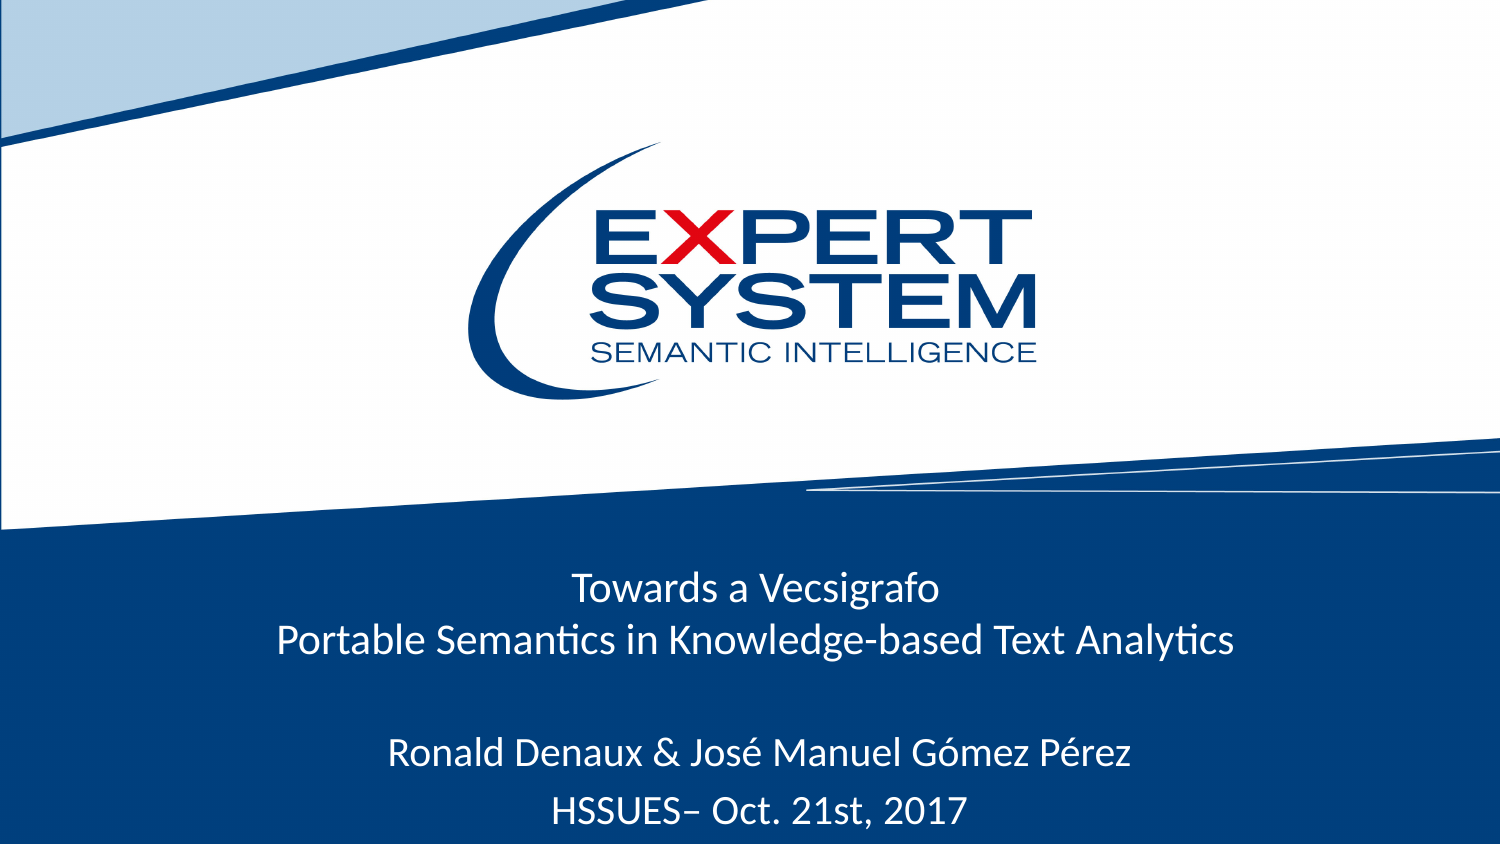

# Towards a Vecsigrafo Portable Semantics in Knowledge-based Text Analytics
Ronald Denaux & José Manuel Gómez Pérez
HSSUES– Oct. 21st, 2017